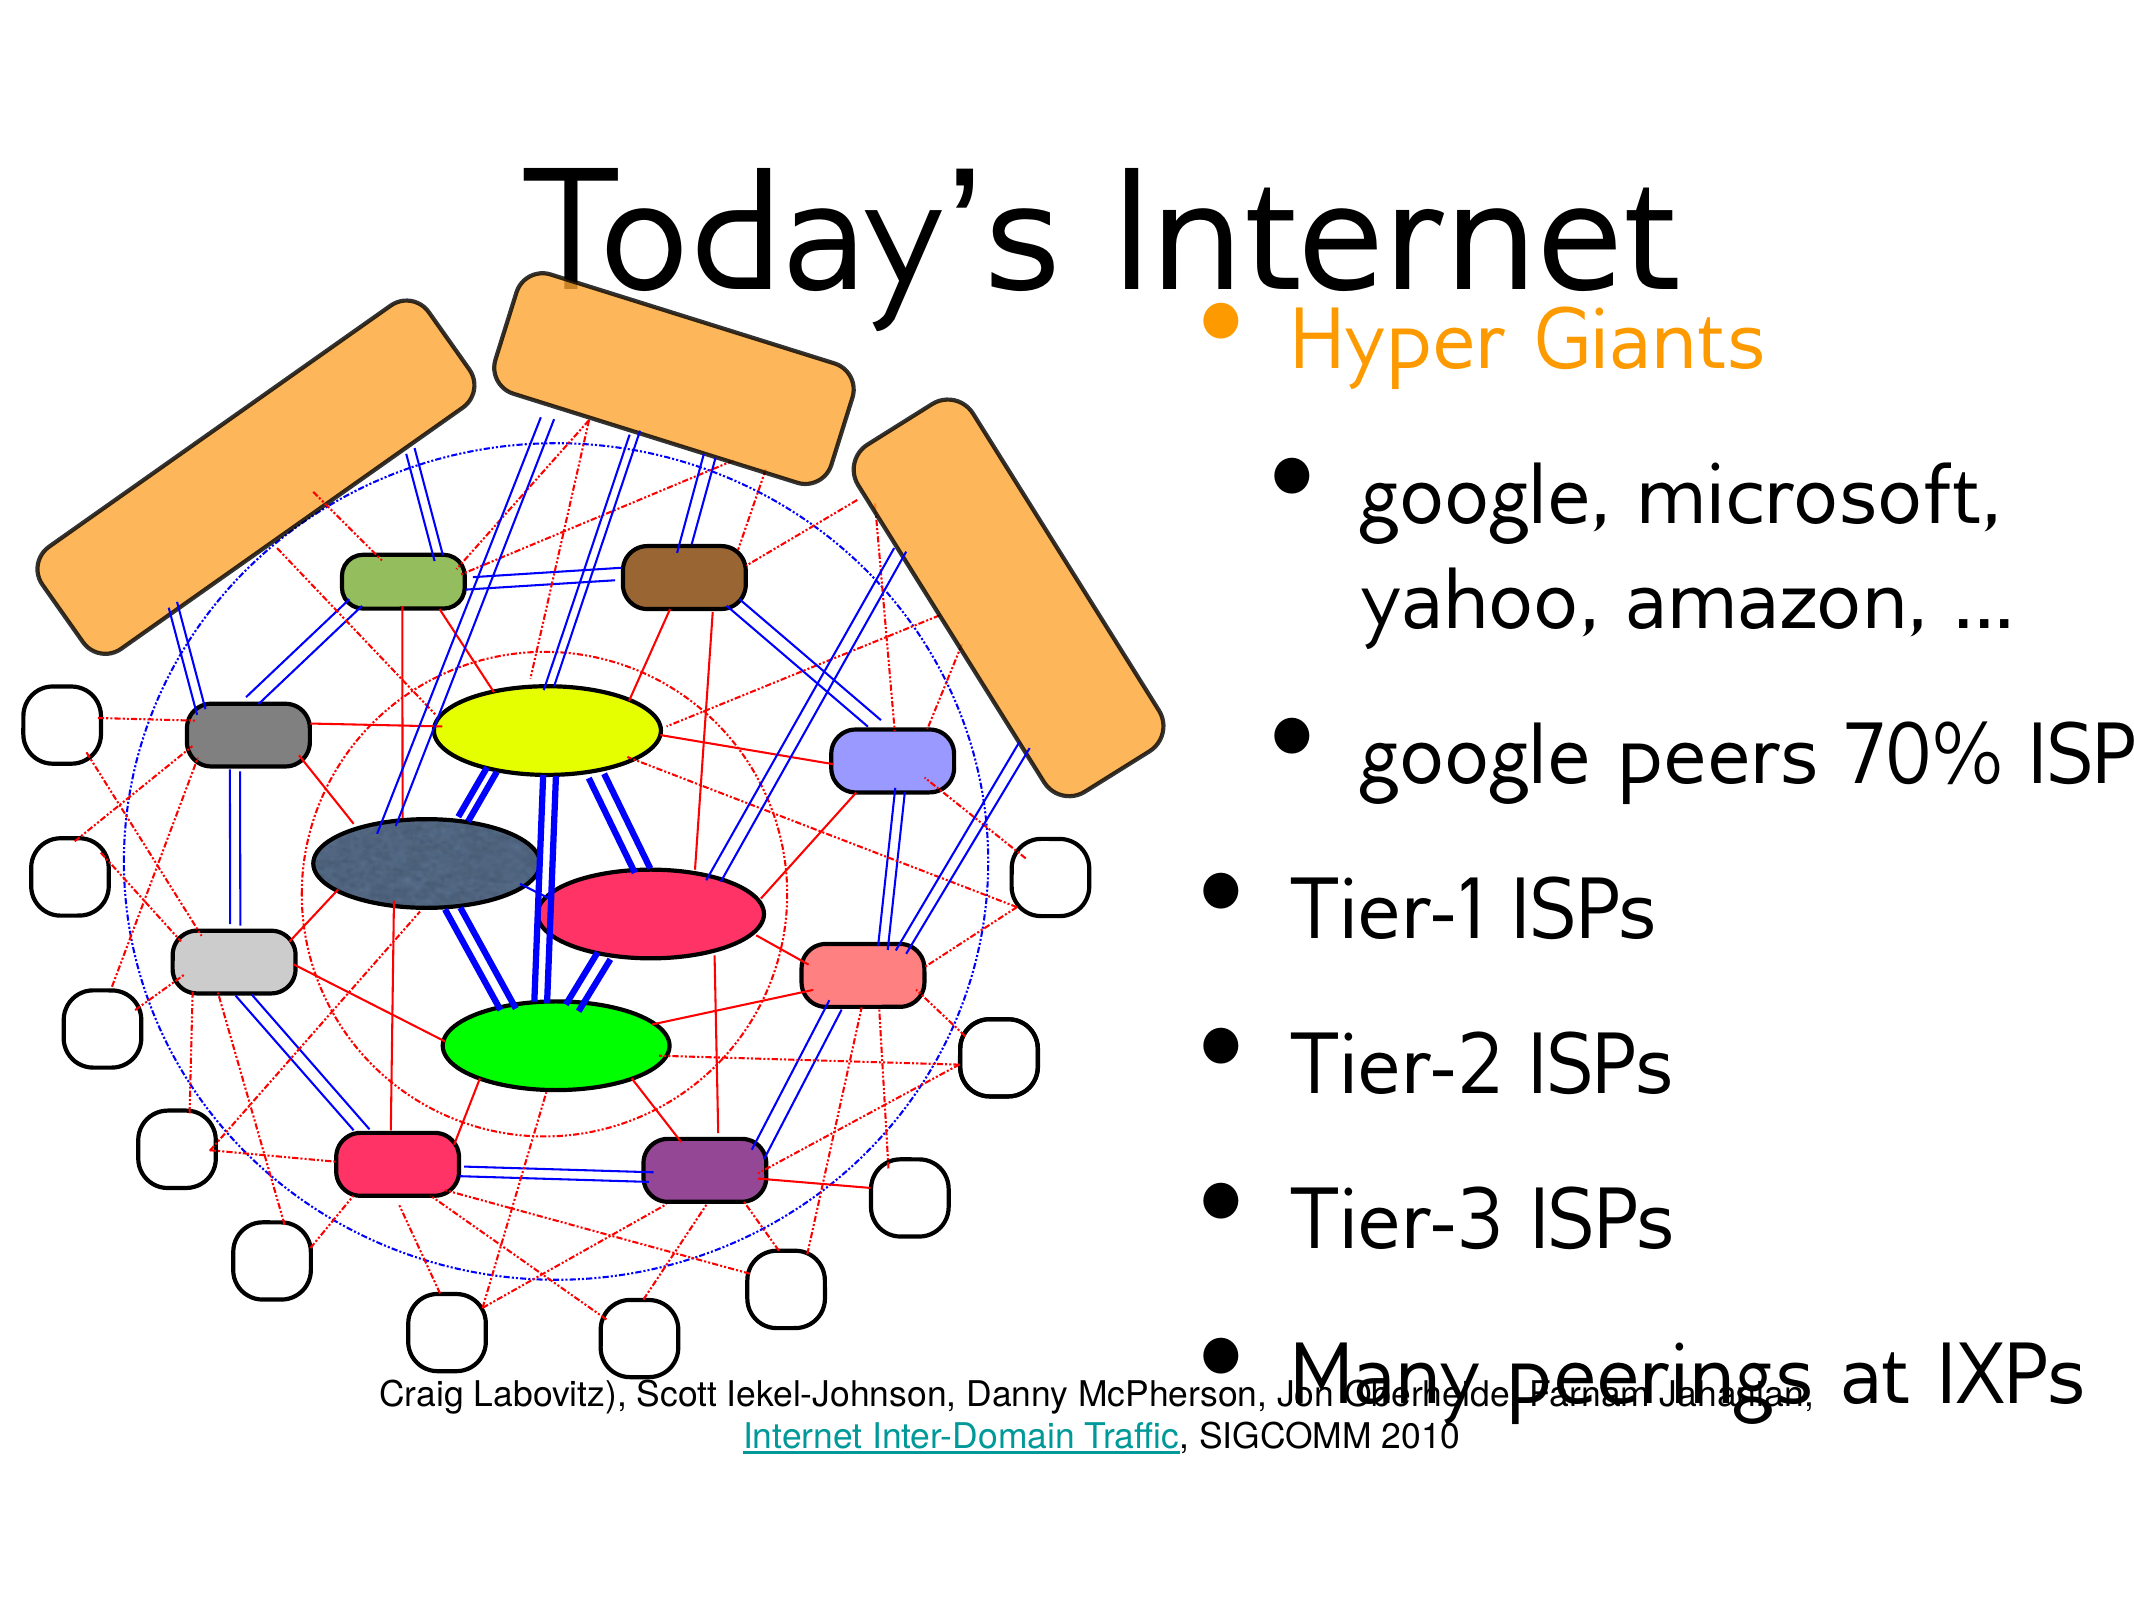

# Today’s Internet
Hyper Giants
google, microsoft, yahoo, amazon, ...
google peers 70% ISPs
Tier-1 ISPs
Tier-2 ISPs
Tier-3 ISPs
Many peerings at IXPs

Craig Labovitz), Scott Iekel-Johnson, Danny McPherson, Jon Oberheide, Farnam Jahanian,
Internet Inter-Domain Traffic, SIGCOMM 2010